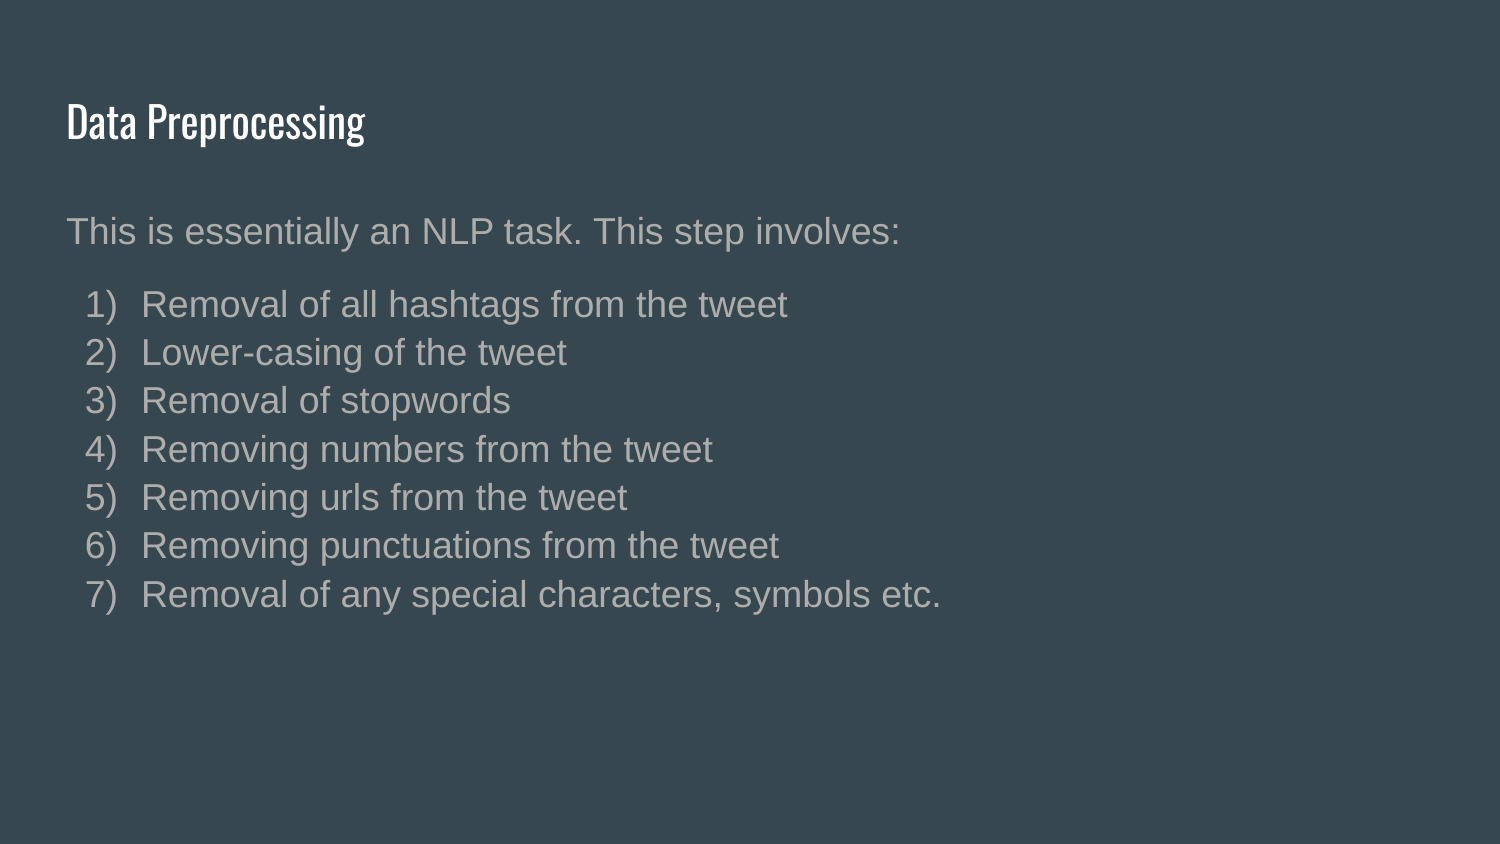

# Data Preprocessing
This is essentially an NLP task. This step involves:
Removal of all hashtags from the tweet
Lower-casing of the tweet
Removal of stopwords
Removing numbers from the tweet
Removing urls from the tweet
Removing punctuations from the tweet
Removal of any special characters, symbols etc.